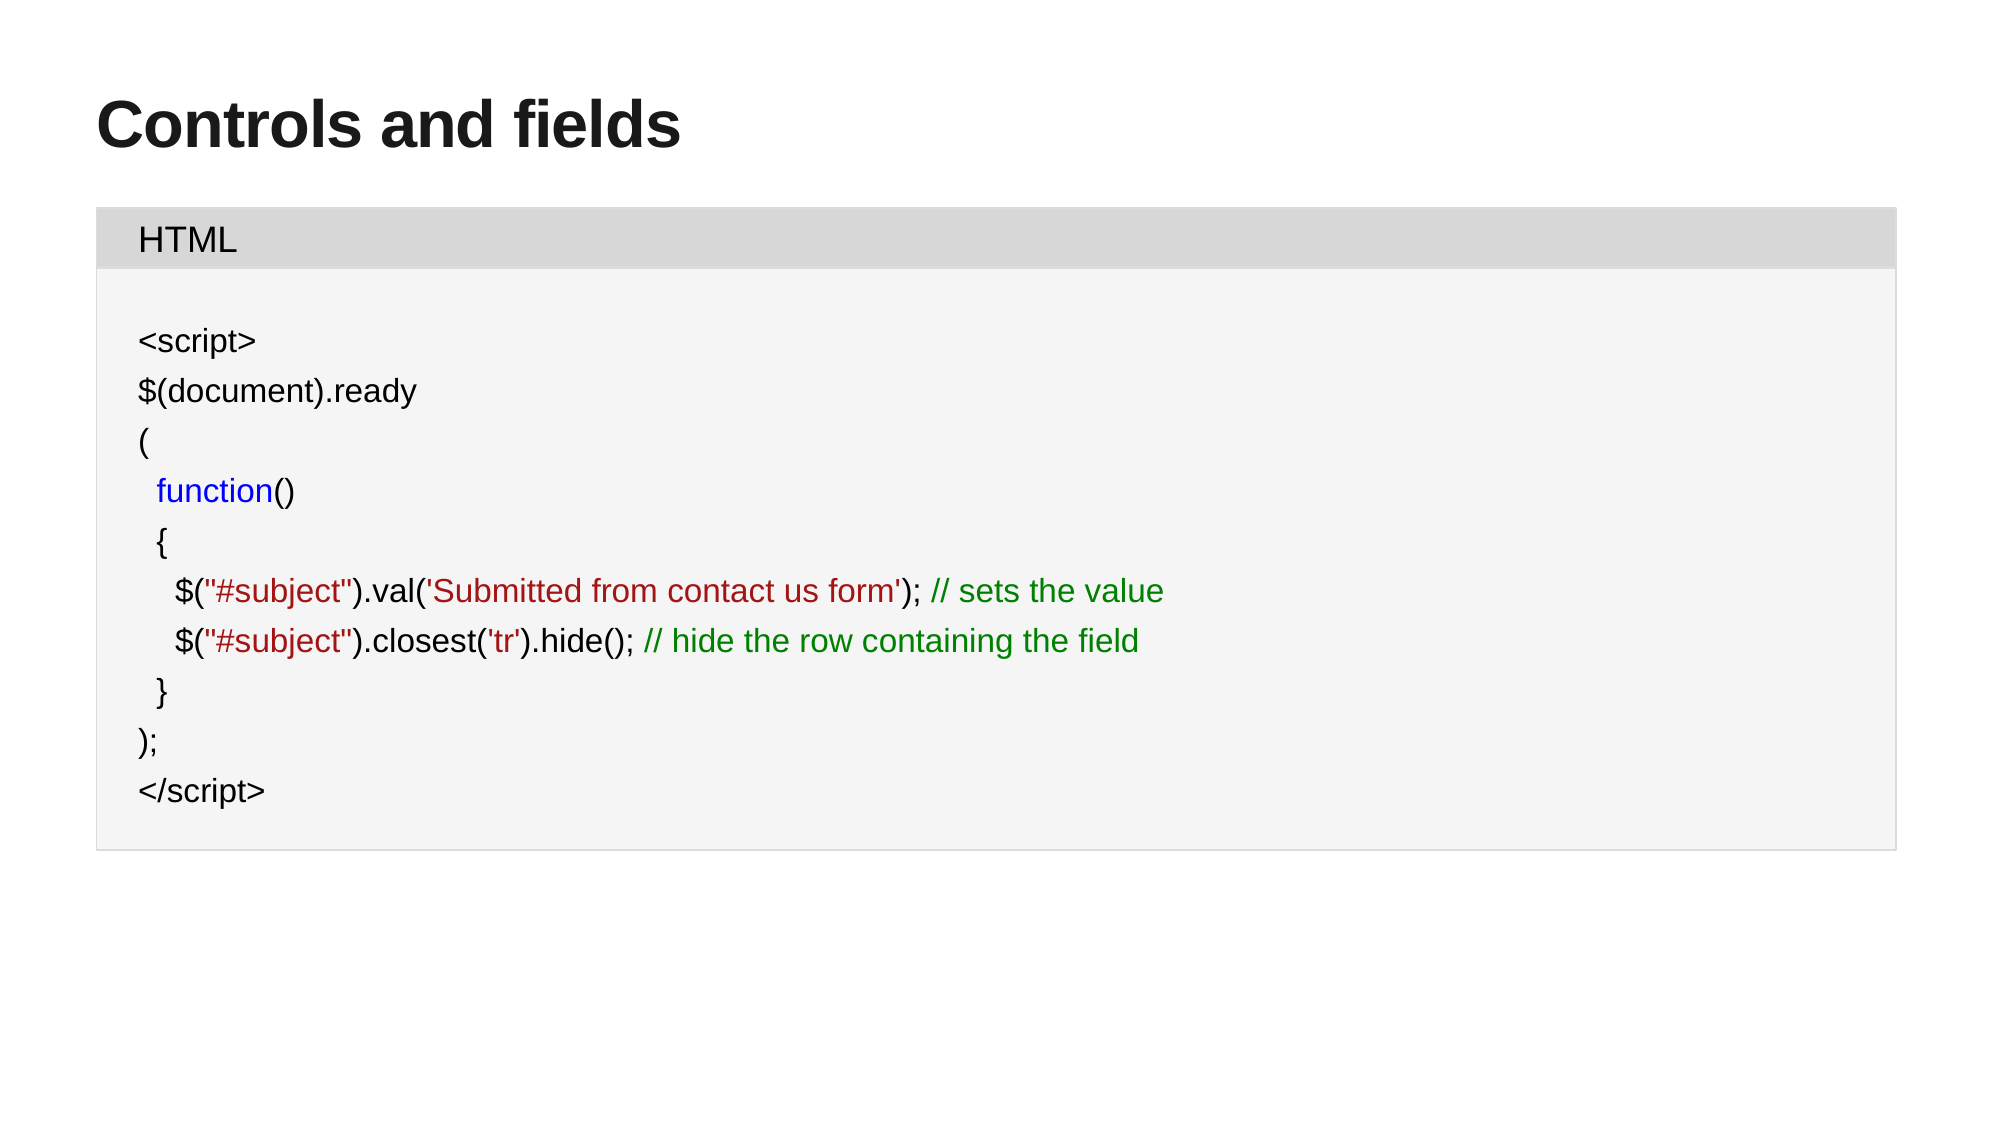

# Controls and fields
HTML
<script>
$(document).ready
(
  function()
  {
    $("#subject").val('Submitted from contact us form'); // sets the value
    $("#subject").closest('tr').hide(); // hide the row containing the field
  }
);
</script>